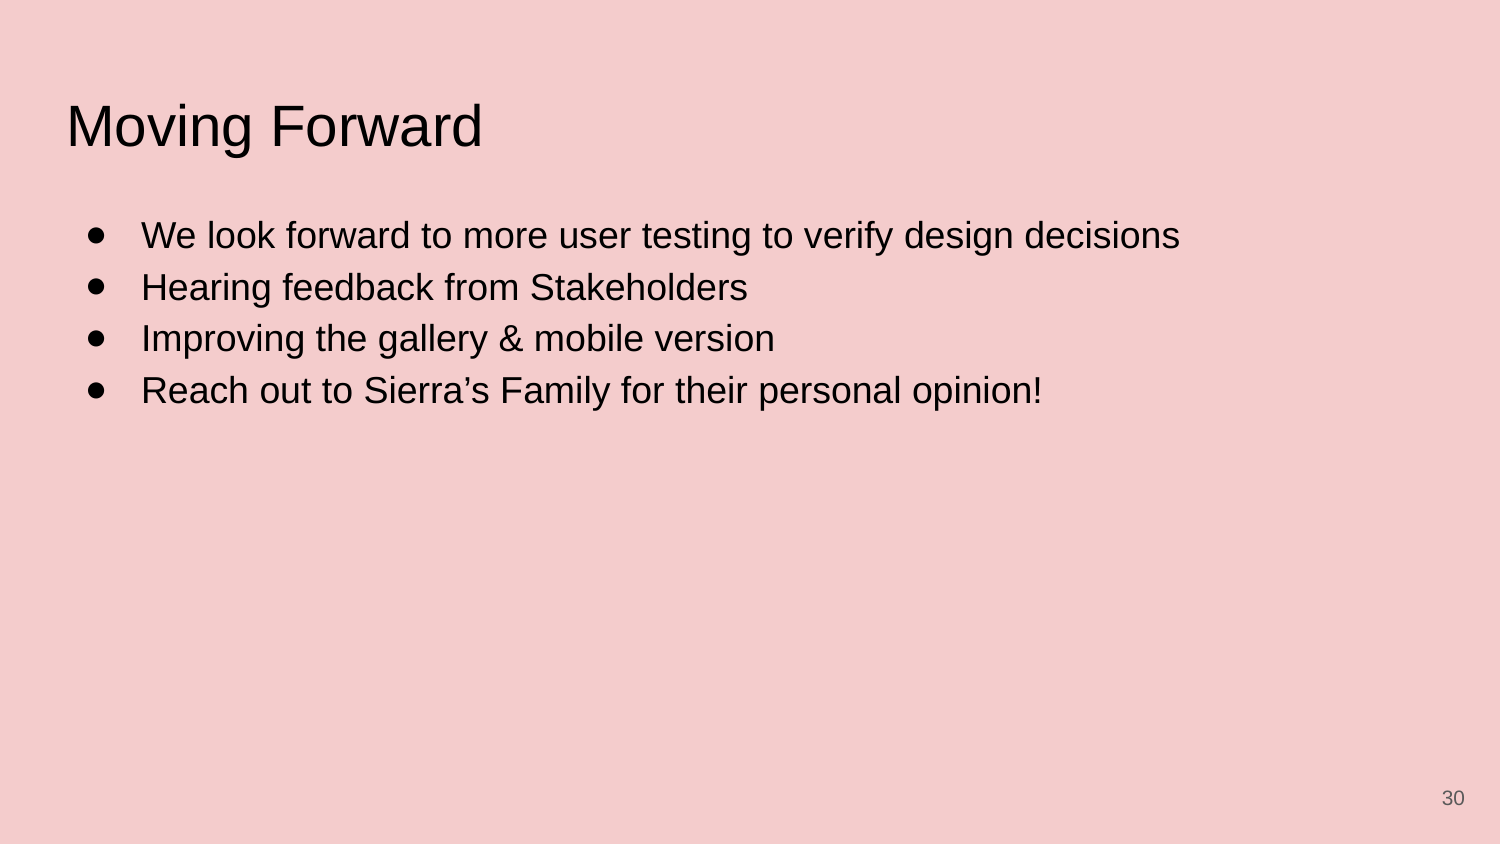

# Moving Forward
We look forward to more user testing to verify design decisions
Hearing feedback from Stakeholders
Improving the gallery & mobile version
Reach out to Sierra’s Family for their personal opinion!
30